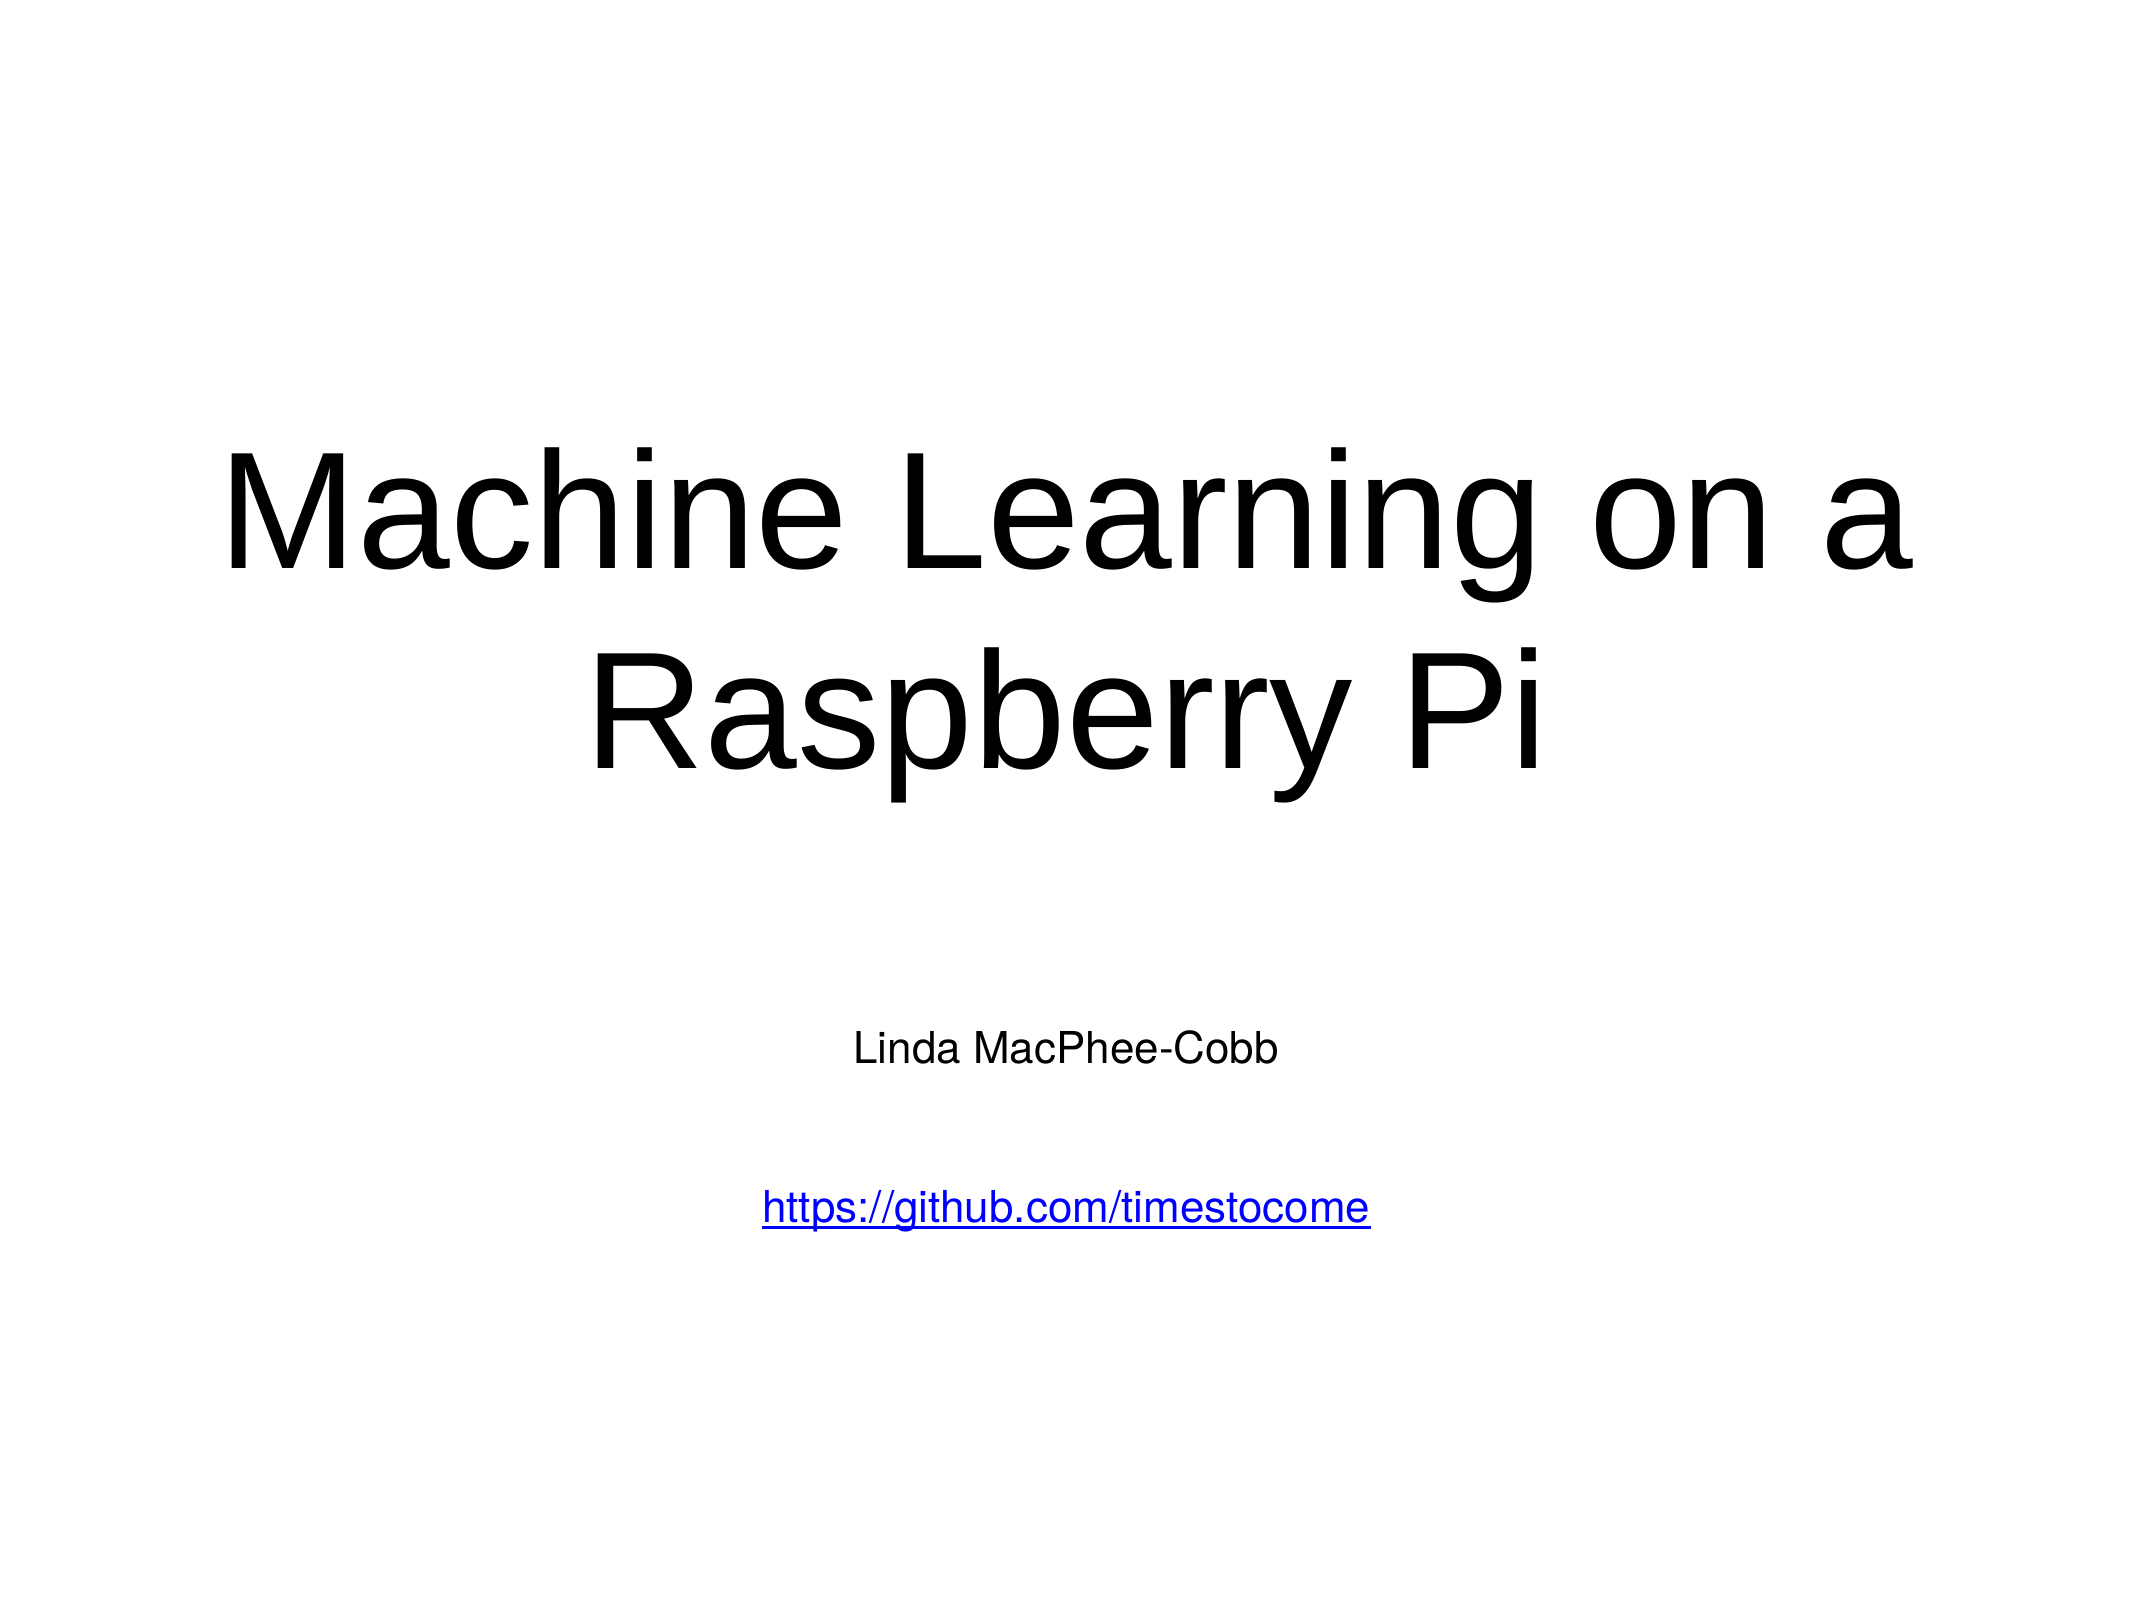

# Machine Learning on a Raspberry Pi
Linda MacPhee-Cobb

https://github.com/timestocome